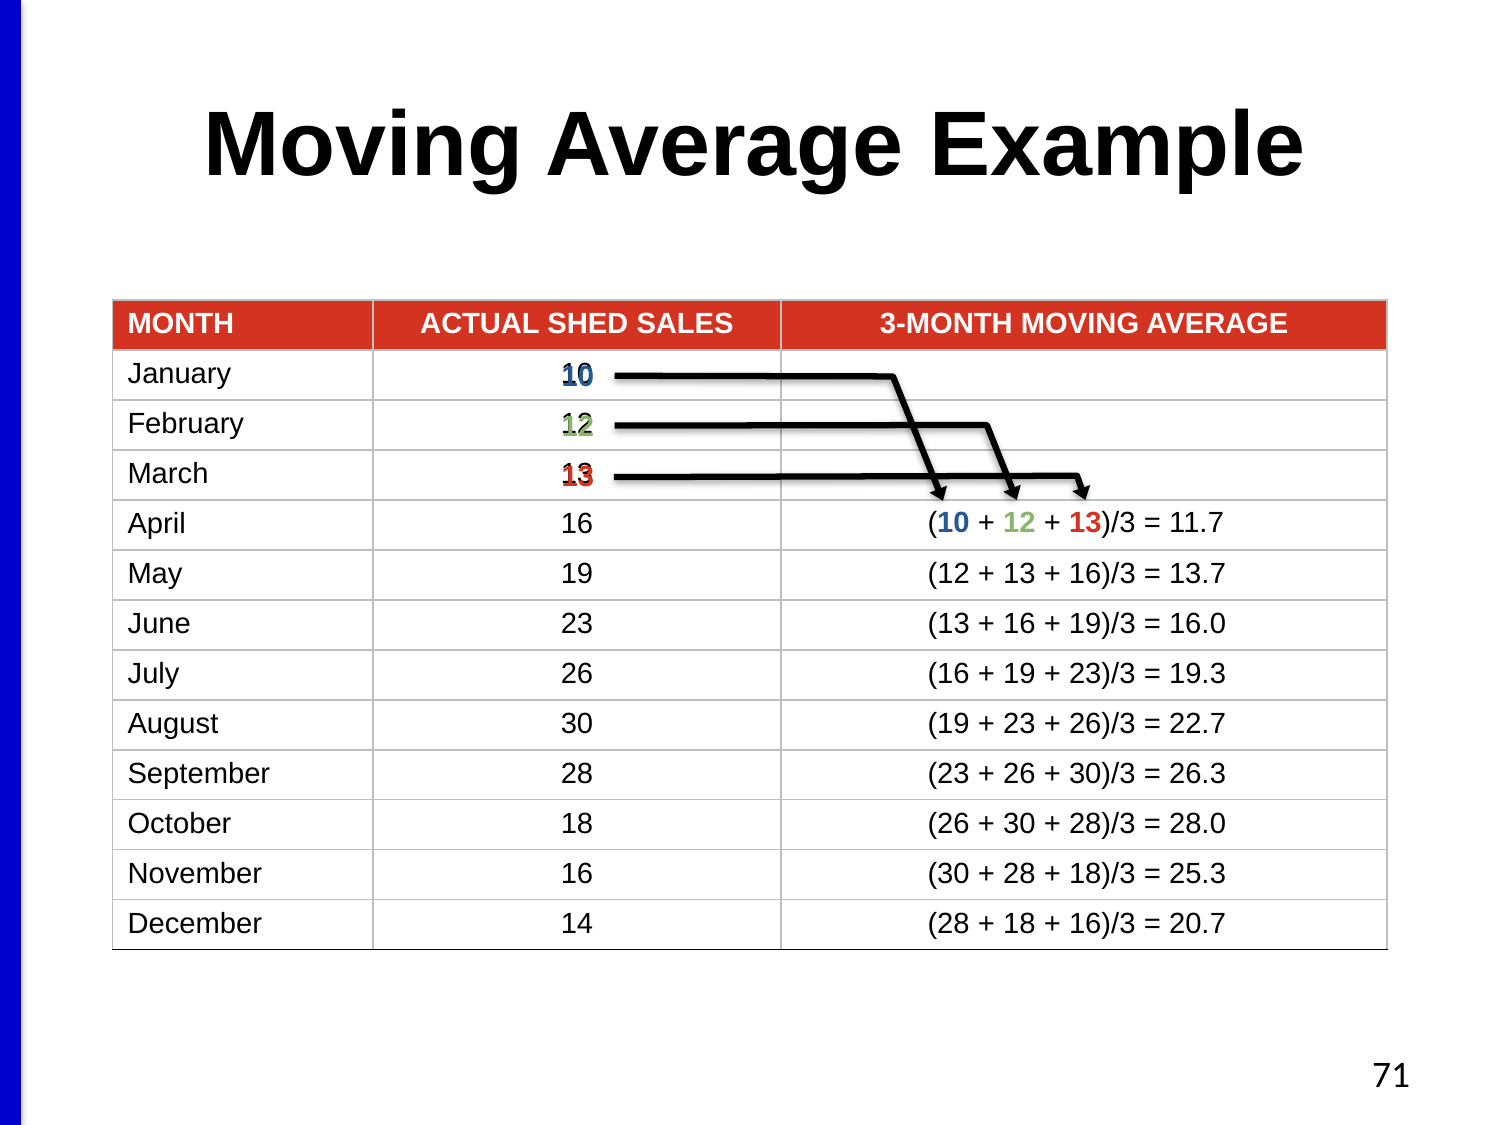

# Moving Average Example
| MONTH | ACTUAL SHED SALES | 3-MONTH MOVING AVERAGE |
| --- | --- | --- |
| January | 10 |  |
| February | 12 |  |
| March | 13 |  |
| April | 16 |  |
| May | 19 |  |
| June | 23 |  |
| July | 26 |  |
| August | 30 |  |
| September | 28 |  |
| October | 18 |  |
| November | 16 |  |
| December | 14 |  |
10

12

13

(10 + 12 + 13)/3 = 11.7
(12 + 13 + 16)/3 = 13.7
(13 + 16 + 19)/3 = 16.0
| (16 + 19 + 23)/3 = 19.3 |
| --- |
| (19 + 23 + 26)/3 = 22.7 |
| (23 + 26 + 30)/3 = 26.3 |
| (26 + 30 + 28)/3 = 28.0 |
| (30 + 28 + 18)/3 = 25.3 |
| (28 + 18 + 16)/3 = 20.7 |
71